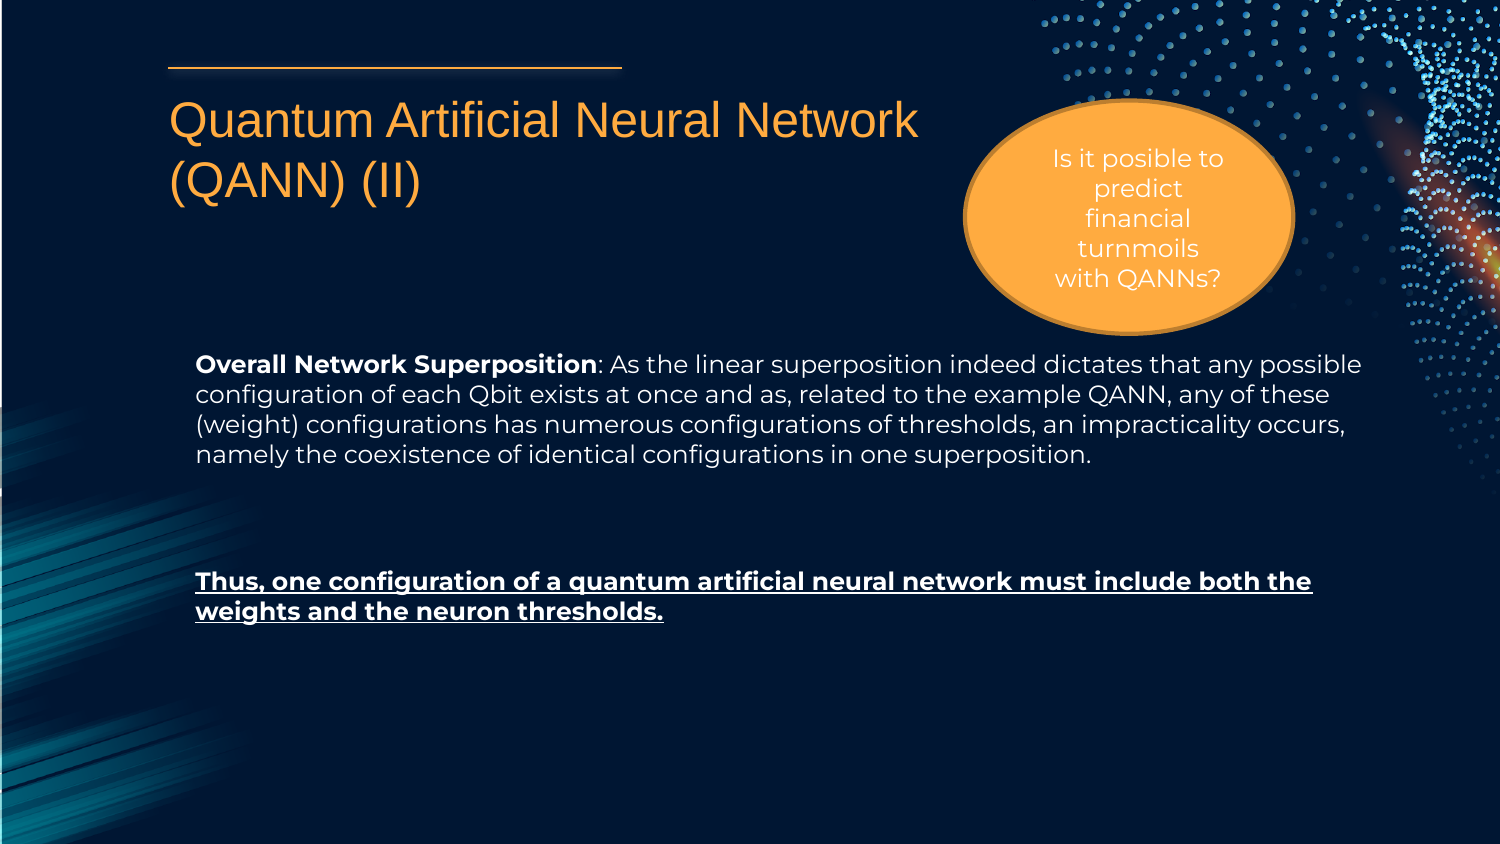

# Quantum Artificial Neural Network (QANN) (II)
Is it posible to predict financial turnmoils with QANNs?
Overall Network Superposition: As the linear superposition indeed dictates that any possible configuration of each Qbit exists at once and as, related to the example QANN, any of these (weight) configurations has numerous configurations of thresholds, an impracticality occurs, namely the coexistence of identical configurations in one superposition.

Thus, one configuration of a quantum artificial neural network must include both the weights and the neuron thresholds.